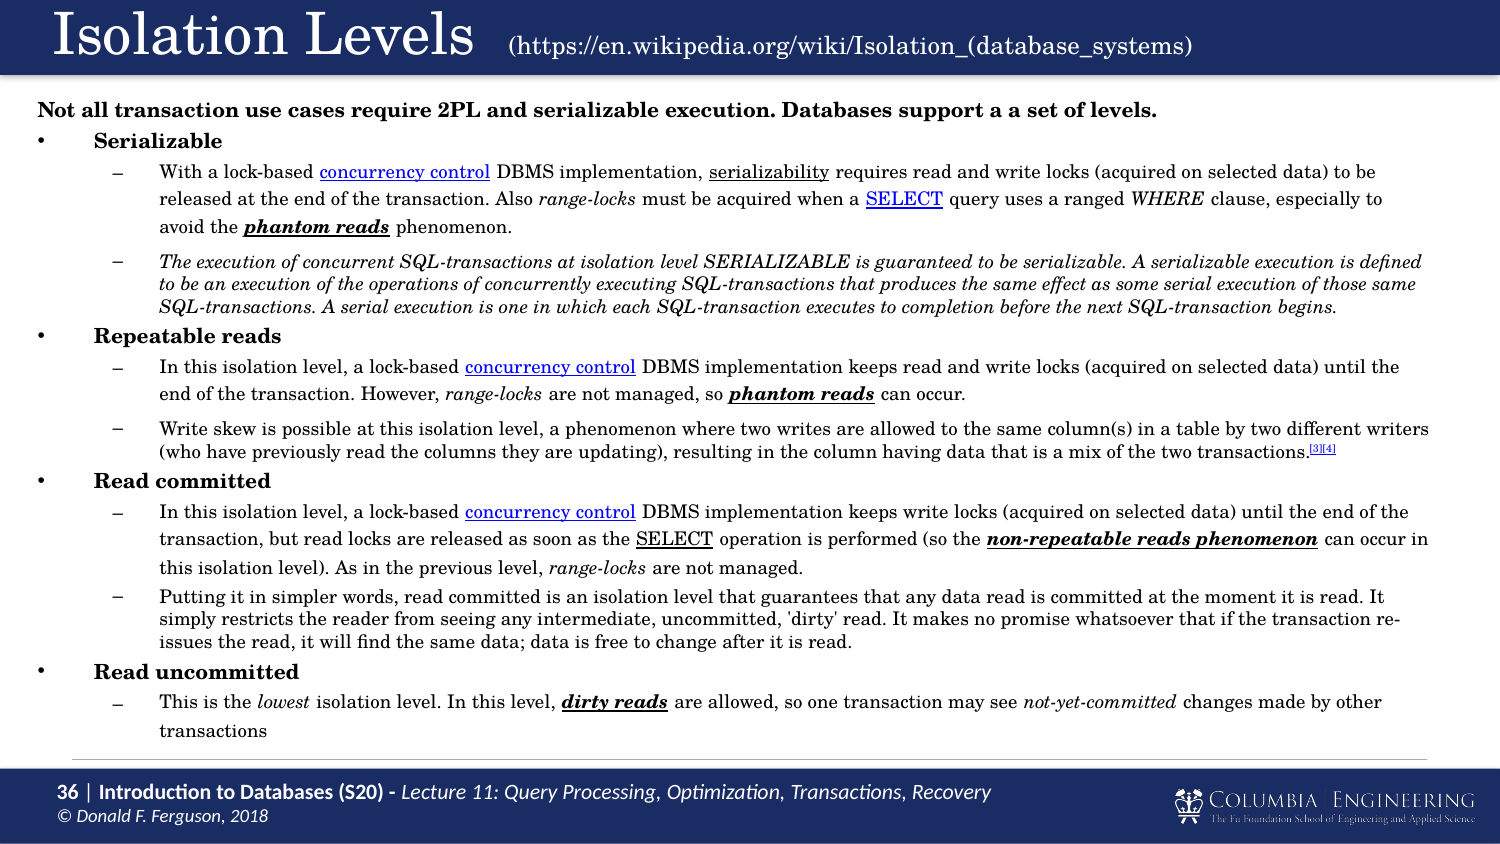

# Isolation Levels  (https://en.wikipedia.org/wiki/Isolation_(database_systems)
Not all transaction use cases require 2PL and serializable execution. Databases support a a set of levels.
Serializable
With a lock-based concurrency control DBMS implementation, serializability requires read and write locks (acquired on selected data) to be released at the end of the transaction. Also range-locks must be acquired when a SELECT query uses a ranged WHERE clause, especially to avoid the phantom reads phenomenon.
The execution of concurrent SQL-transactions at isolation level SERIALIZABLE is guaranteed to be serializable. A serializable execution is defined to be an execution of the operations of concurrently executing SQL-transactions that produces the same effect as some serial execution of those same SQL-transactions. A serial execution is one in which each SQL-transaction executes to completion before the next SQL-transaction begins.
Repeatable reads
In this isolation level, a lock-based concurrency control DBMS implementation keeps read and write locks (acquired on selected data) until the end of the transaction. However, range-locks are not managed, so phantom reads can occur.
Write skew is possible at this isolation level, a phenomenon where two writes are allowed to the same column(s) in a table by two different writers (who have previously read the columns they are updating), resulting in the column having data that is a mix of the two transactions.[3][4]
Read committed
In this isolation level, a lock-based concurrency control DBMS implementation keeps write locks (acquired on selected data) until the end of the transaction, but read locks are released as soon as the SELECT operation is performed (so the non-repeatable reads phenomenon can occur in this isolation level). As in the previous level, range-locks are not managed.
Putting it in simpler words, read committed is an isolation level that guarantees that any data read is committed at the moment it is read. It simply restricts the reader from seeing any intermediate, uncommitted, 'dirty' read. It makes no promise whatsoever that if the transaction re-issues the read, it will find the same data; data is free to change after it is read.
Read uncommitted
This is the lowest isolation level. In this level, dirty reads are allowed, so one transaction may see not-yet-committed changes made by other transactions